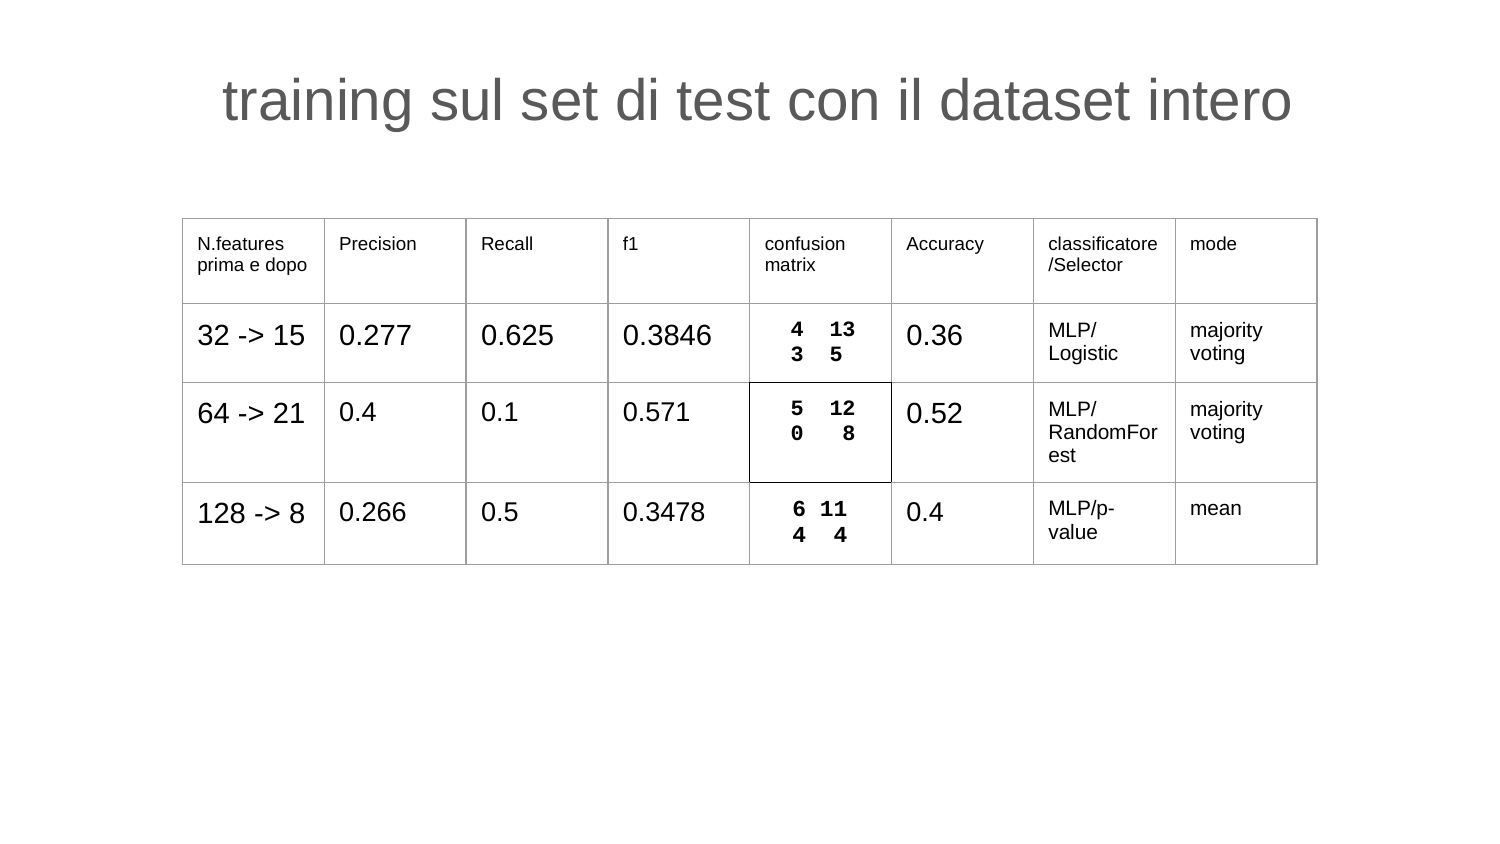

training sul set di test con il dataset intero
| N.features prima e dopo | Precision | Recall | f1 | confusion matrix | Accuracy | classificatore/Selector | mode |
| --- | --- | --- | --- | --- | --- | --- | --- |
| 32 -> 15 | 0.277 | 0.625 | 0.3846 | 4 13 3 5 | 0.36 | MLP/Logistic | majority voting |
| 64 -> 21 | 0.4 | 0.1 | 0.571 | 5 12 0 8 | 0.52 | MLP/RandomForest | majority voting |
| 128 -> 8 | 0.266 | 0.5 | 0.3478 | 6 11 4 4 | 0.4 | MLP/p-value | mean |